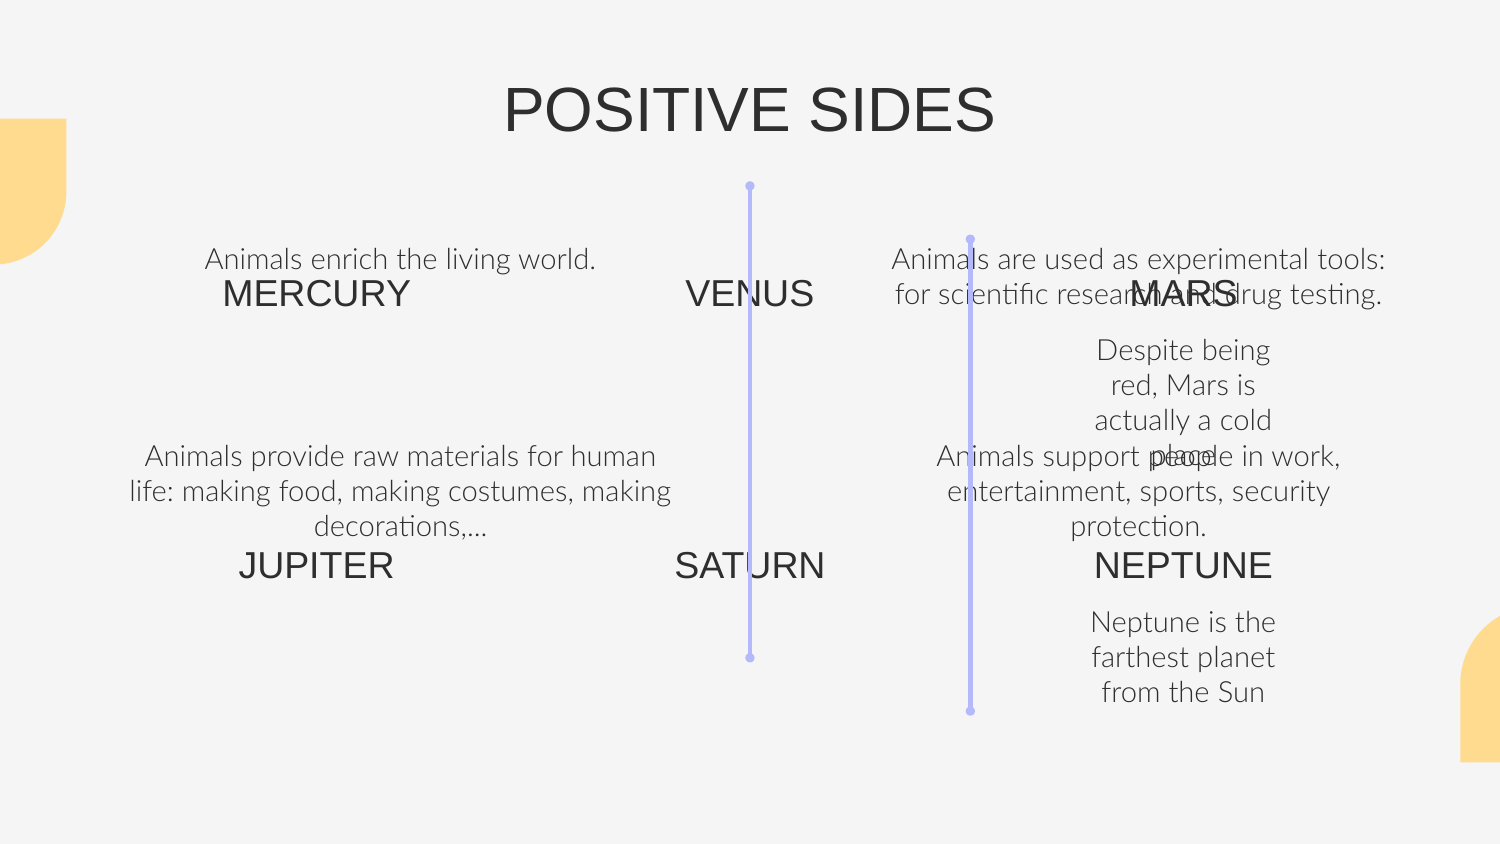

# POSITIVE SIDES
Animals enrich the living world.
Animals are used as experimental tools: for scientific research and drug testing.
MERCURY
VENUS
MARS
Despite being red, Mars is actually a cold place
Animals provide raw materials for human life: making food, making costumes, making decorations,...
Animals support people in work, entertainment, sports, security protection.
JUPITER
SATURN
NEPTUNE
Neptune is the farthest planet from the Sun